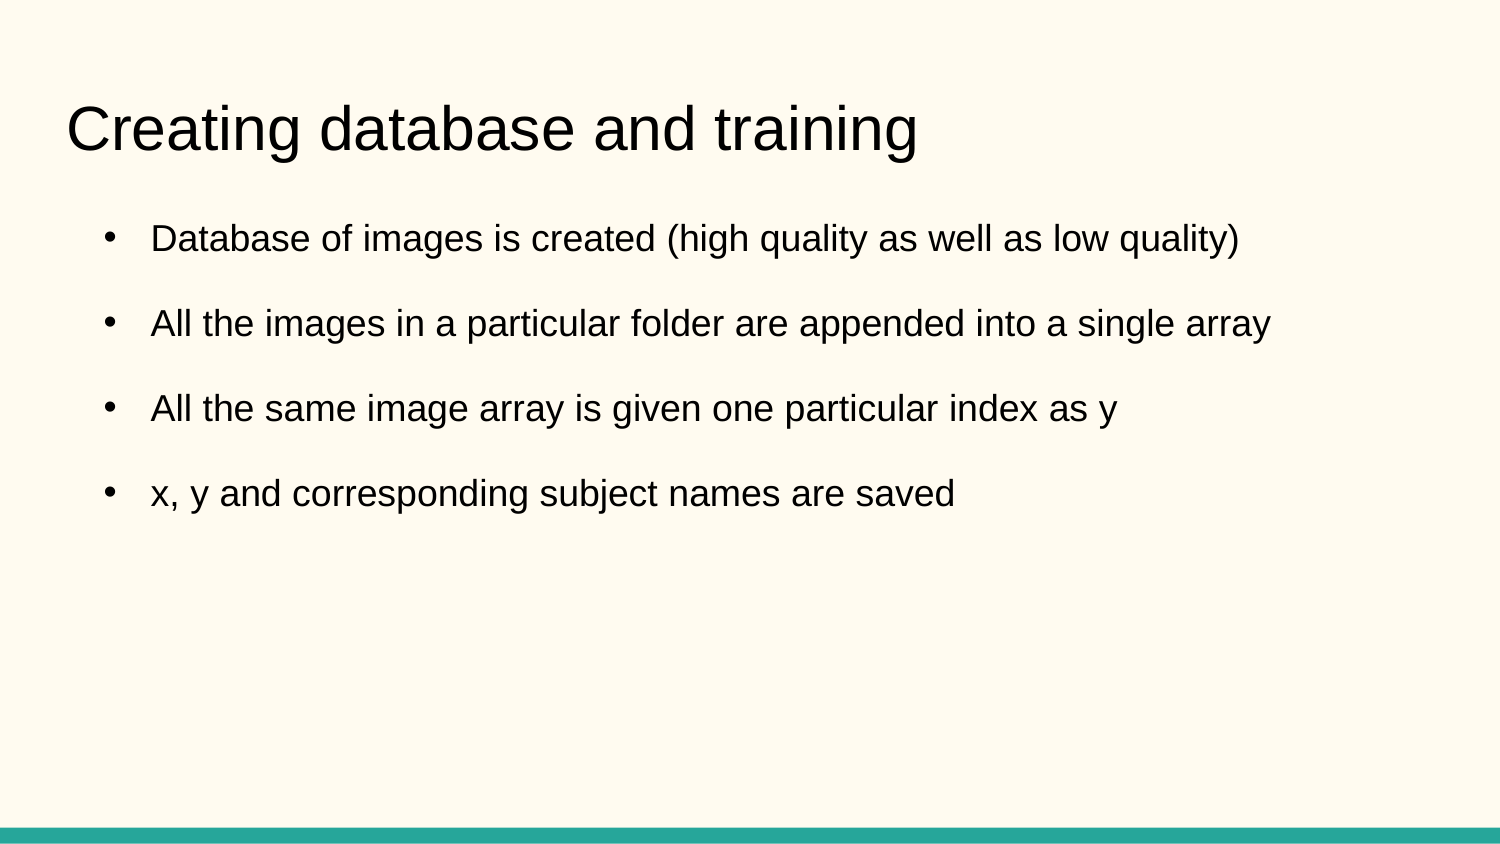

# Creating database and training
Database of images is created (high quality as well as low quality)
All the images in a particular folder are appended into a single array
All the same image array is given one particular index as y
x, y and corresponding subject names are saved